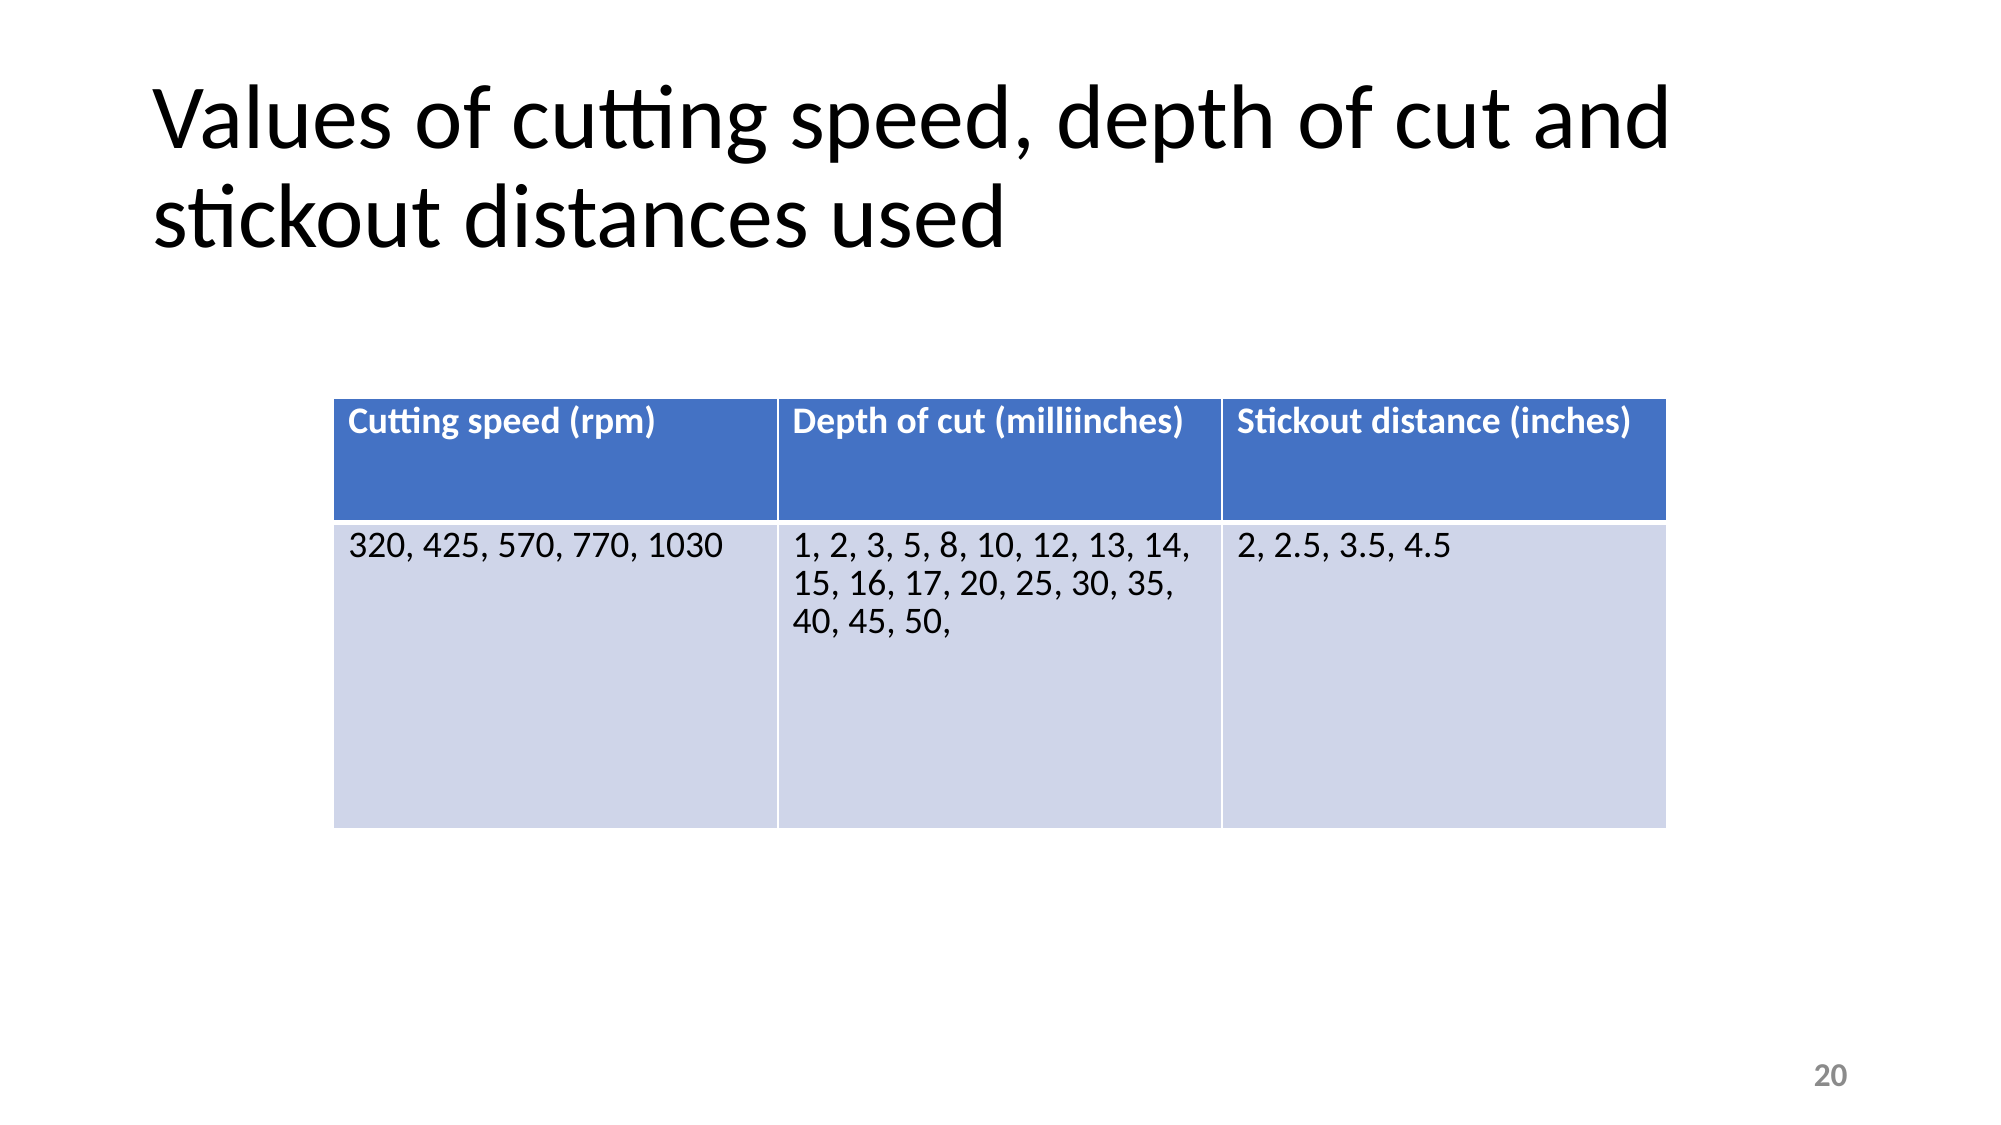

# Values of cutting speed, depth of cut and stickout distances used
| Cutting speed (rpm) | Depth of cut (milliinches) | Stickout distance (inches) |
| --- | --- | --- |
| 320, 425, 570, 770, 1030 | 1, 2, 3, 5, 8, 10, 12, 13, 14, 15, 16, 17, 20, 25, 30, 35, 40, 45, 50, | 2, 2.5, 3.5, 4.5 |
20